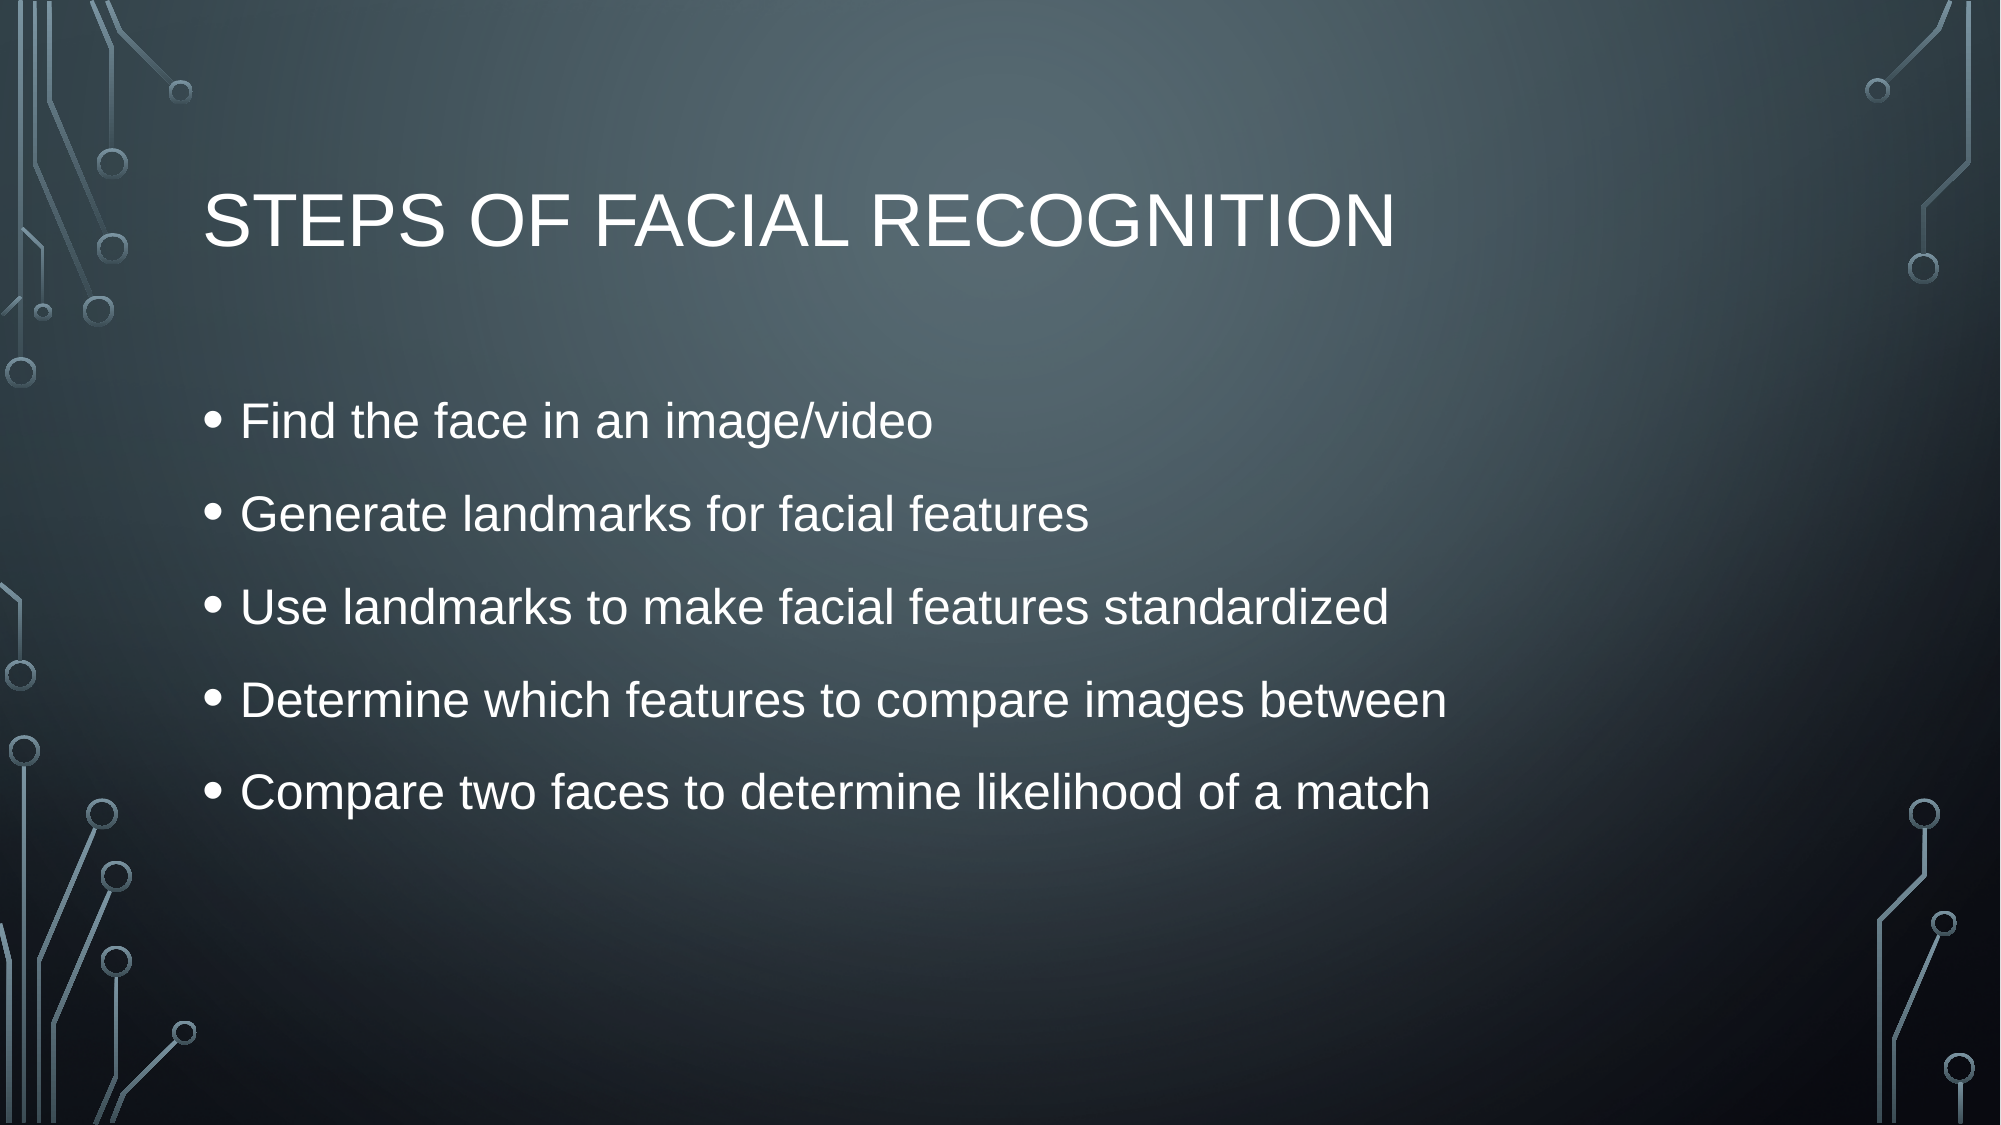

# Steps of Facial Recognition
Find the face in an image/video
Generate landmarks for facial features
Use landmarks to make facial features standardized
Determine which features to compare images between
Compare two faces to determine likelihood of a match